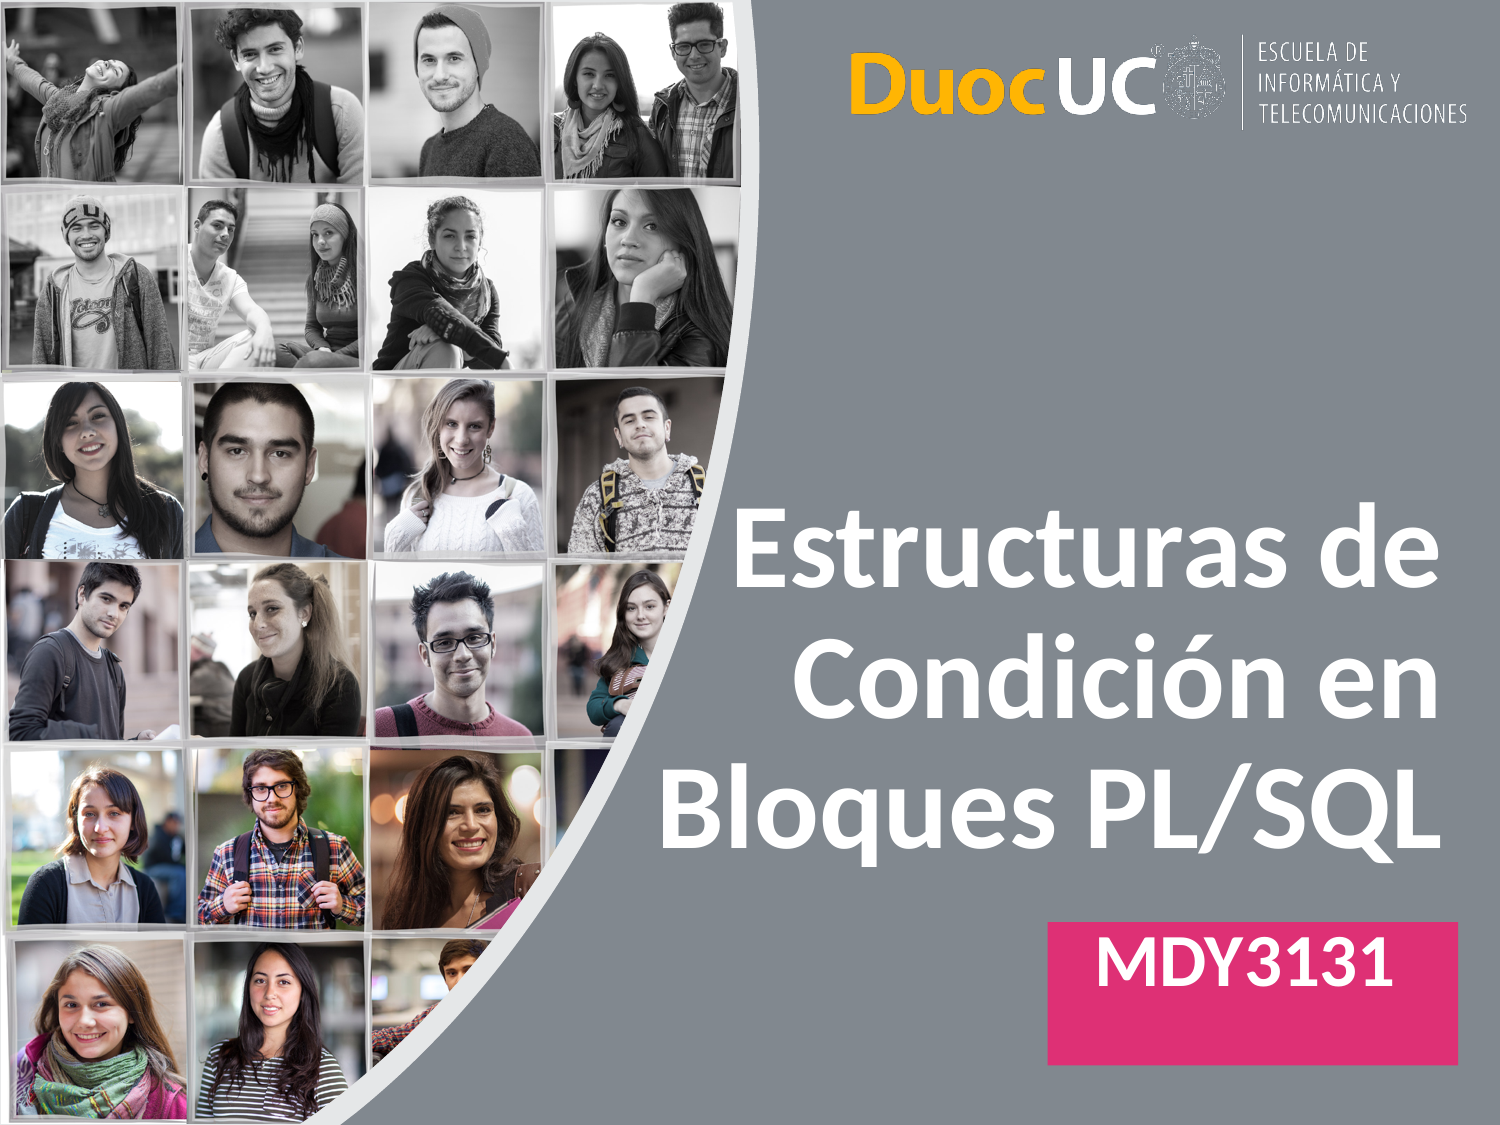

# Estructuras de Condición en Bloques PL/SQL
MDY3131